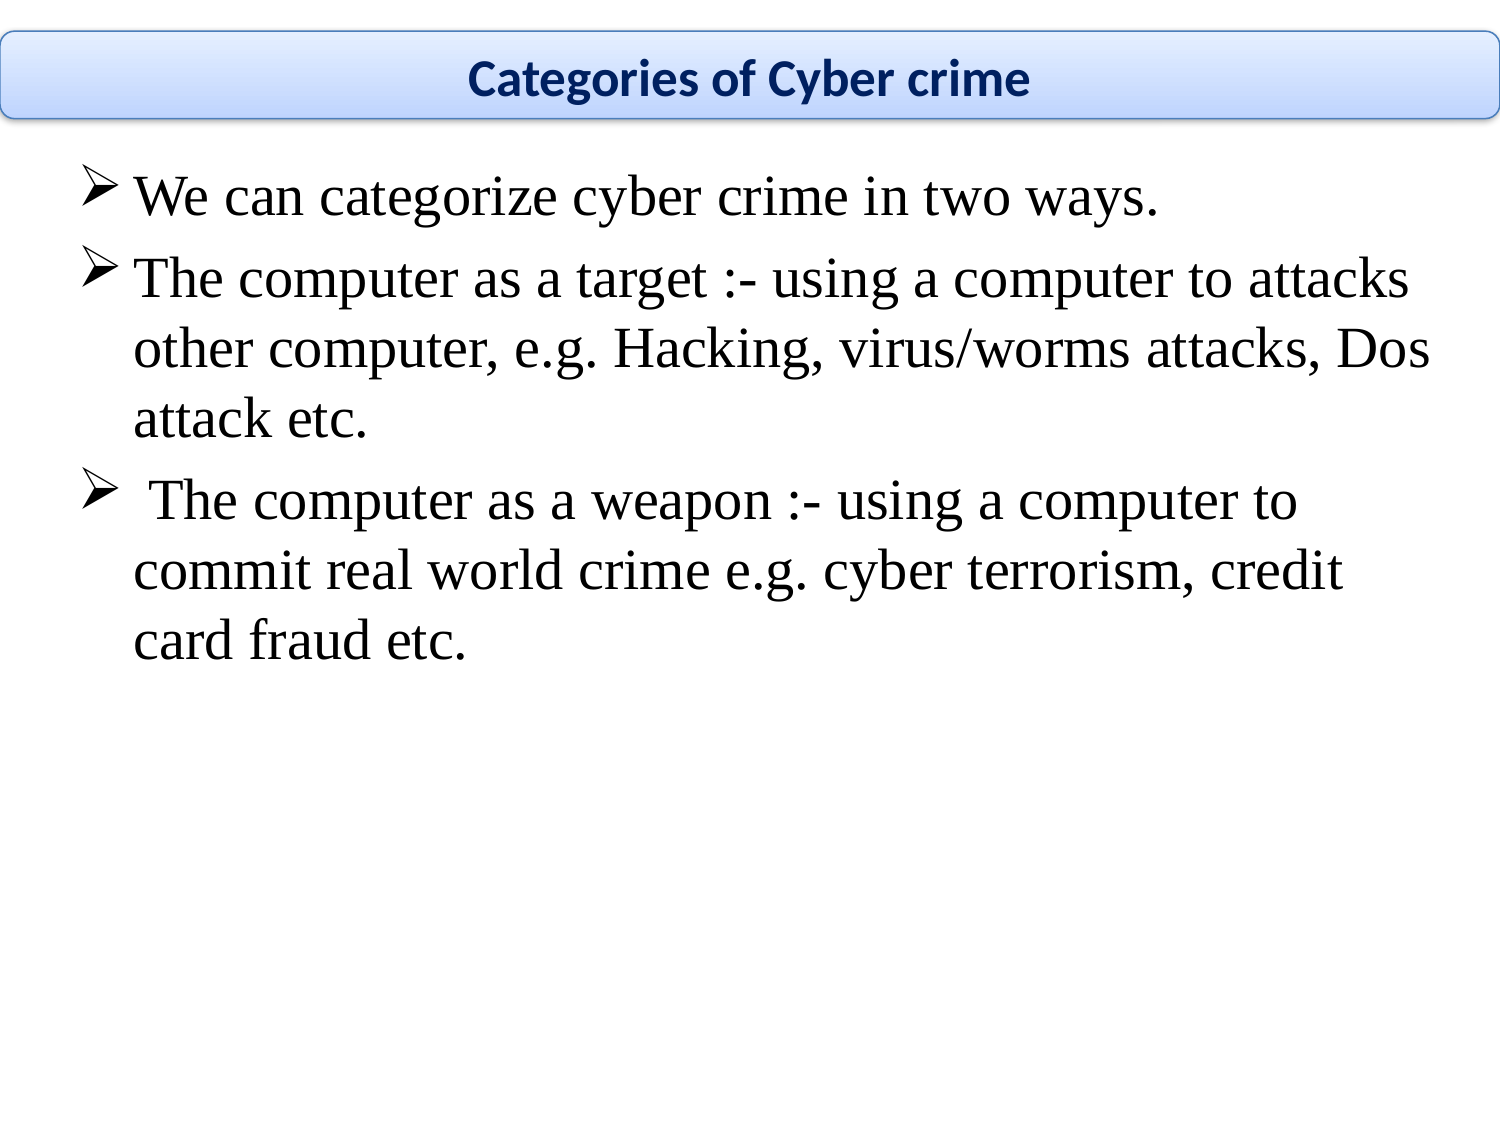

Categories of Cyber crime
# Abstract
We can categorize cyber crime in two ways.
The computer as a target :- using a computer to attacks other computer, e.g. Hacking, virus/worms attacks, Dos attack etc.
 The computer as a weapon :- using a computer to commit real world crime e.g. cyber terrorism, credit card fraud etc.